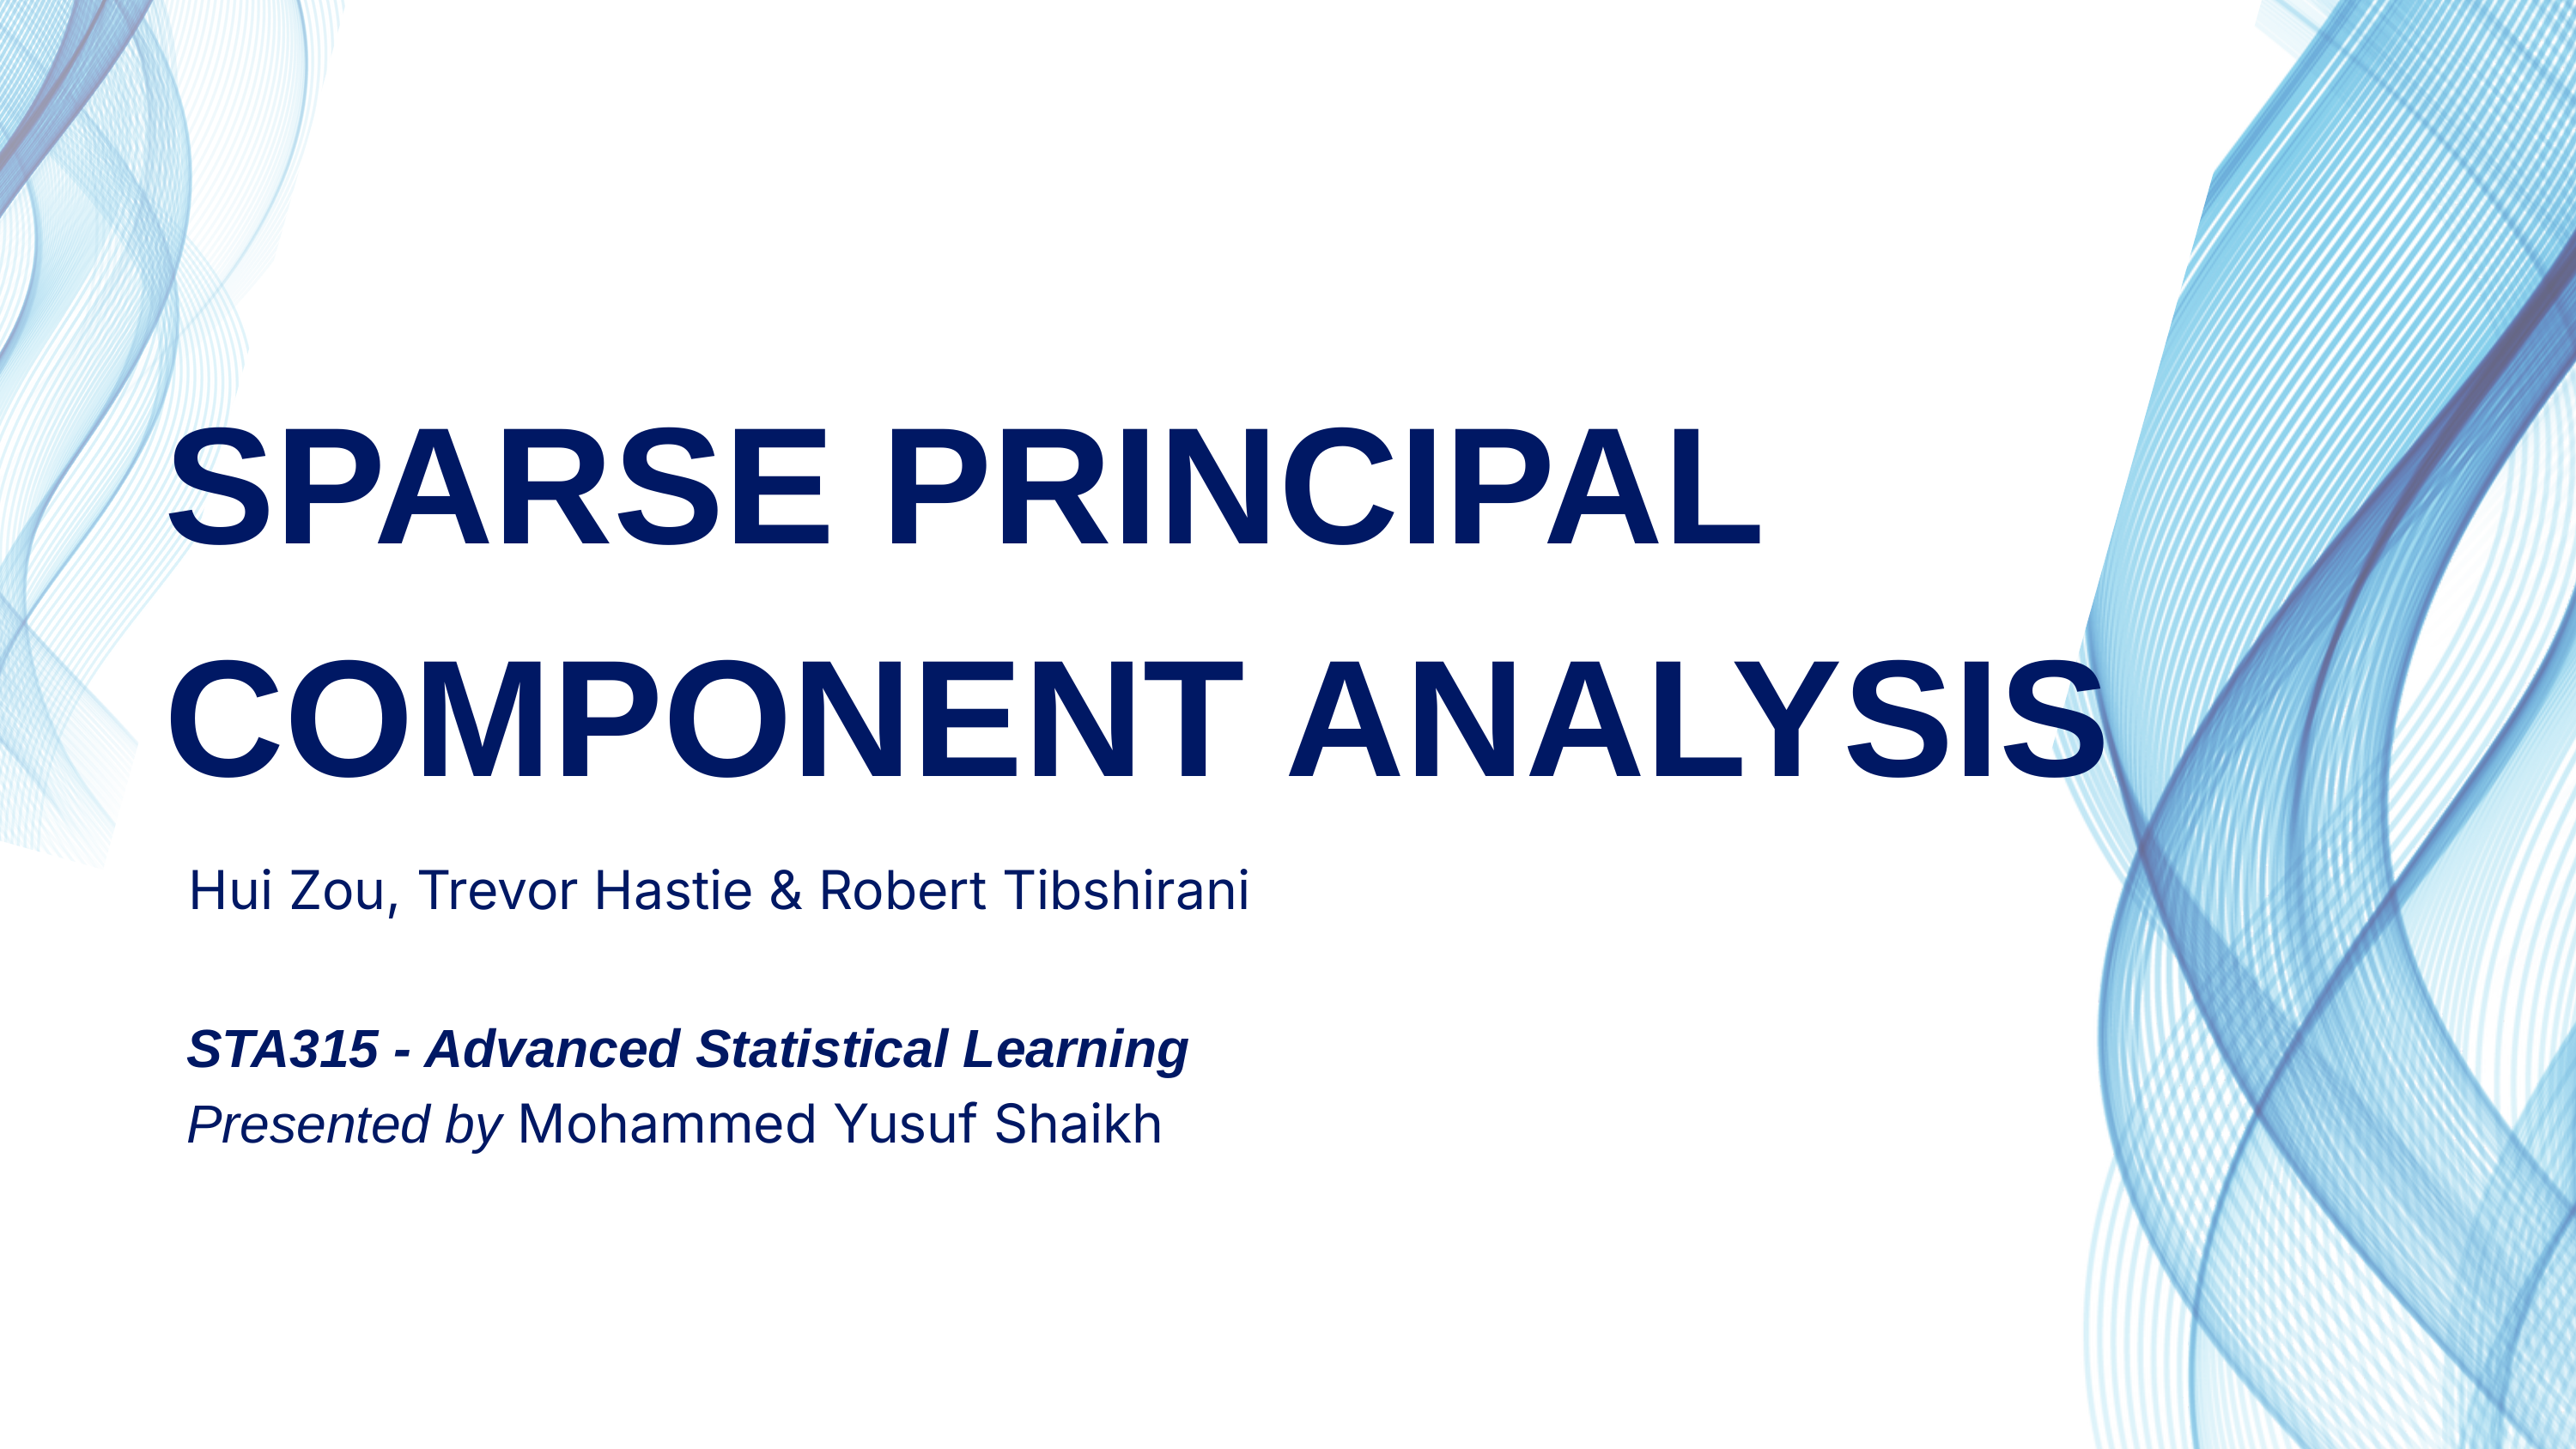

SPARSE PRINCIPAL COMPONENT ANALYSIS
Hui Zou, Trevor Hastie & Robert Tibshirani
STA315 - Advanced Statistical Learning
Presented by Mohammed Yusuf Shaikh